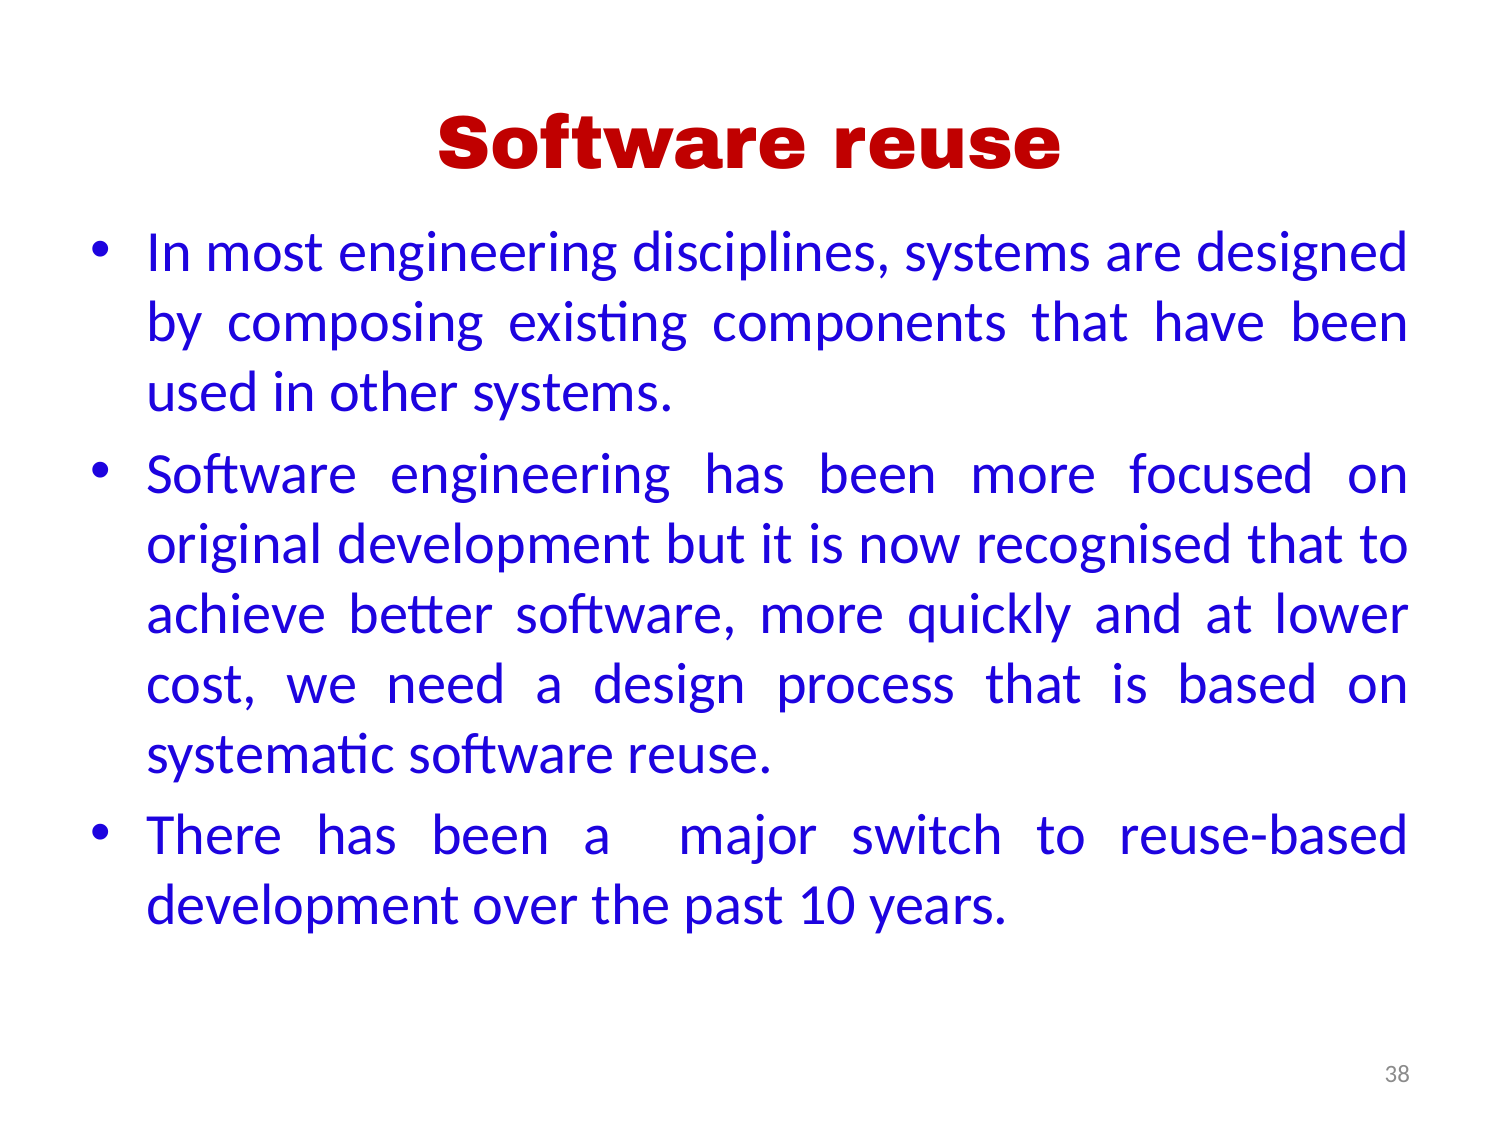

# Software reuse
In most engineering disciplines, systems are designed by composing existing components that have been used in other systems.
Software engineering has been more focused on original development but it is now recognised that to achieve better software, more quickly and at lower cost, we need a design process that is based on systematic software reuse.
There has been a  major switch to reuse-based development over the past 10 years.
38